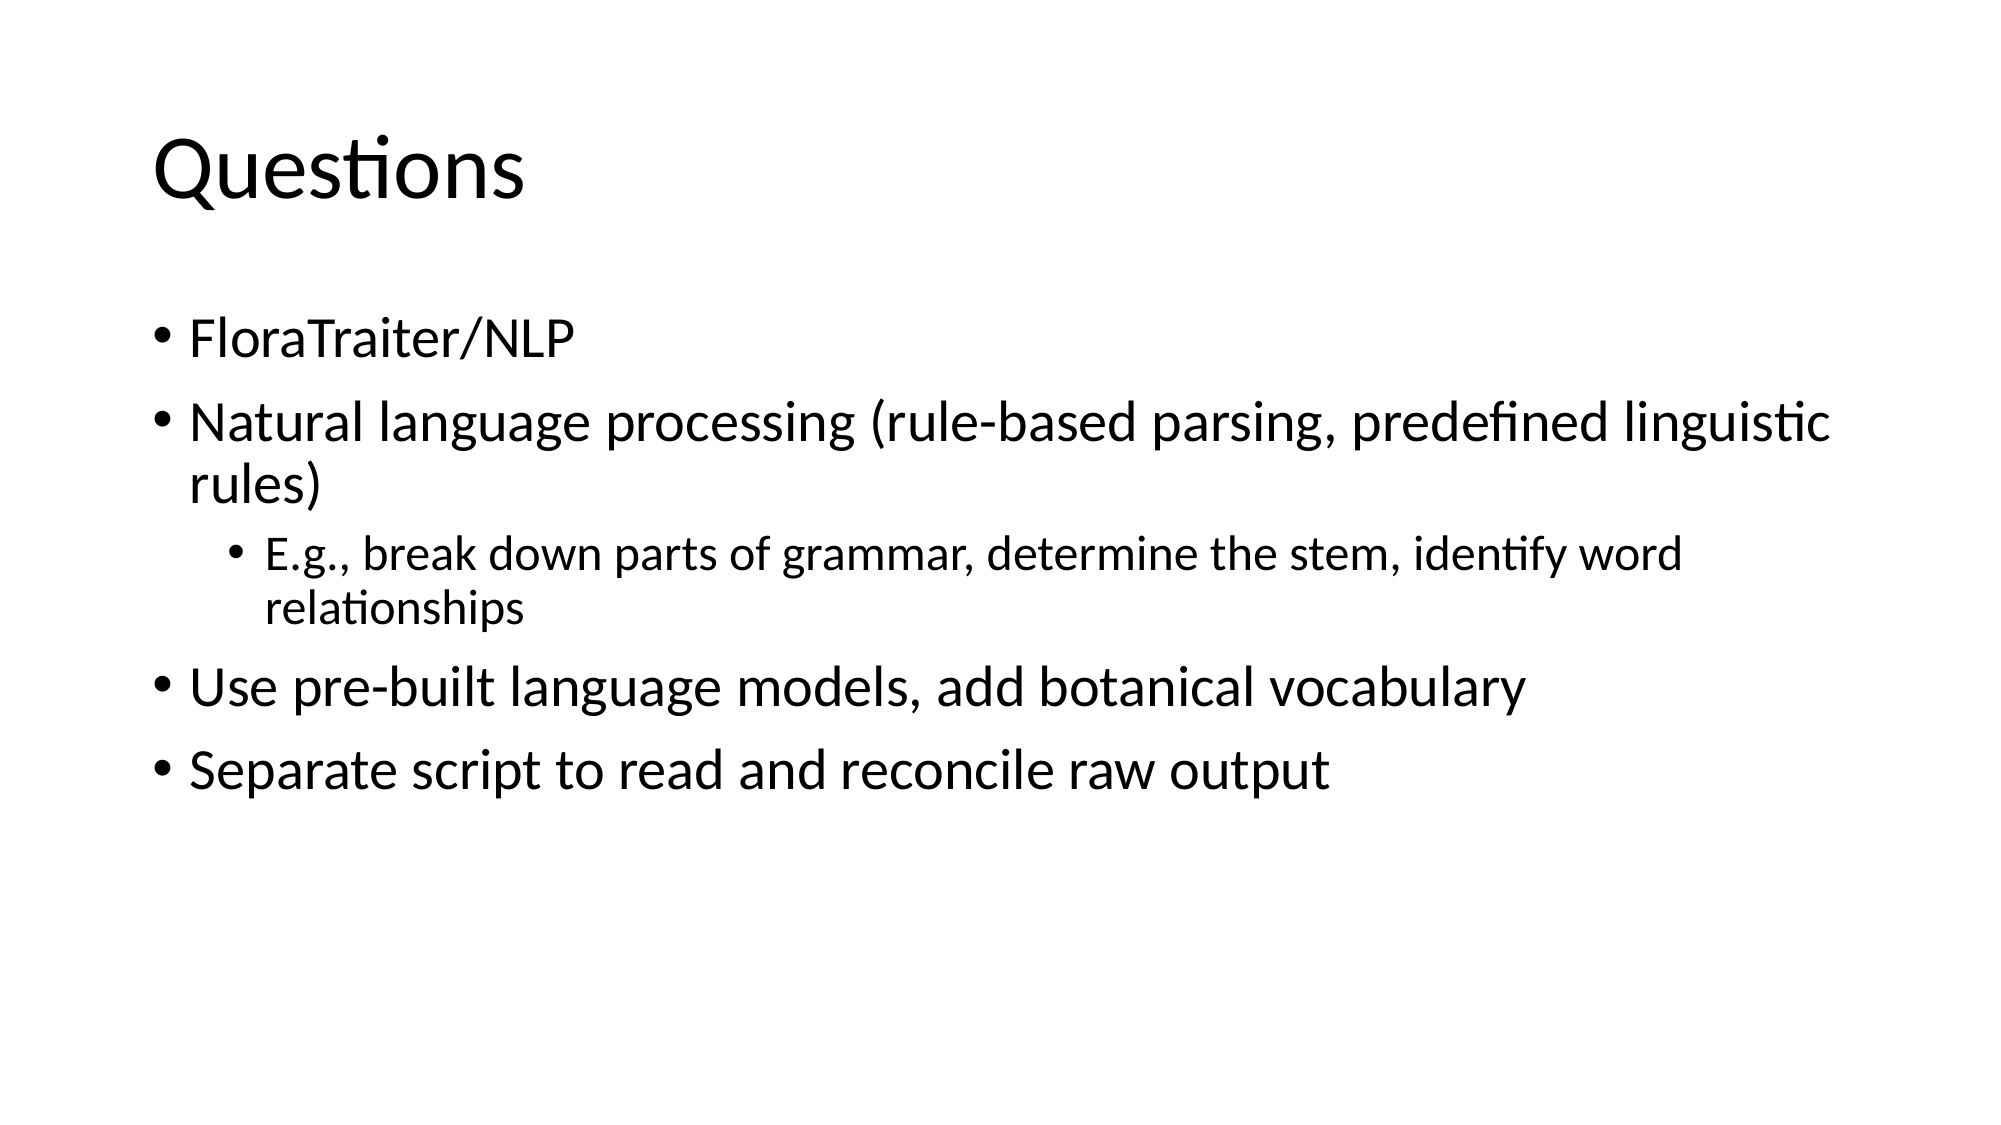

# Questions
FloraTraiter/NLP
Natural language processing (rule-based parsing, predefined linguistic rules)
E.g., break down parts of grammar, determine the stem, identify word relationships
Use pre-built language models, add botanical vocabulary
Separate script to read and reconcile raw output